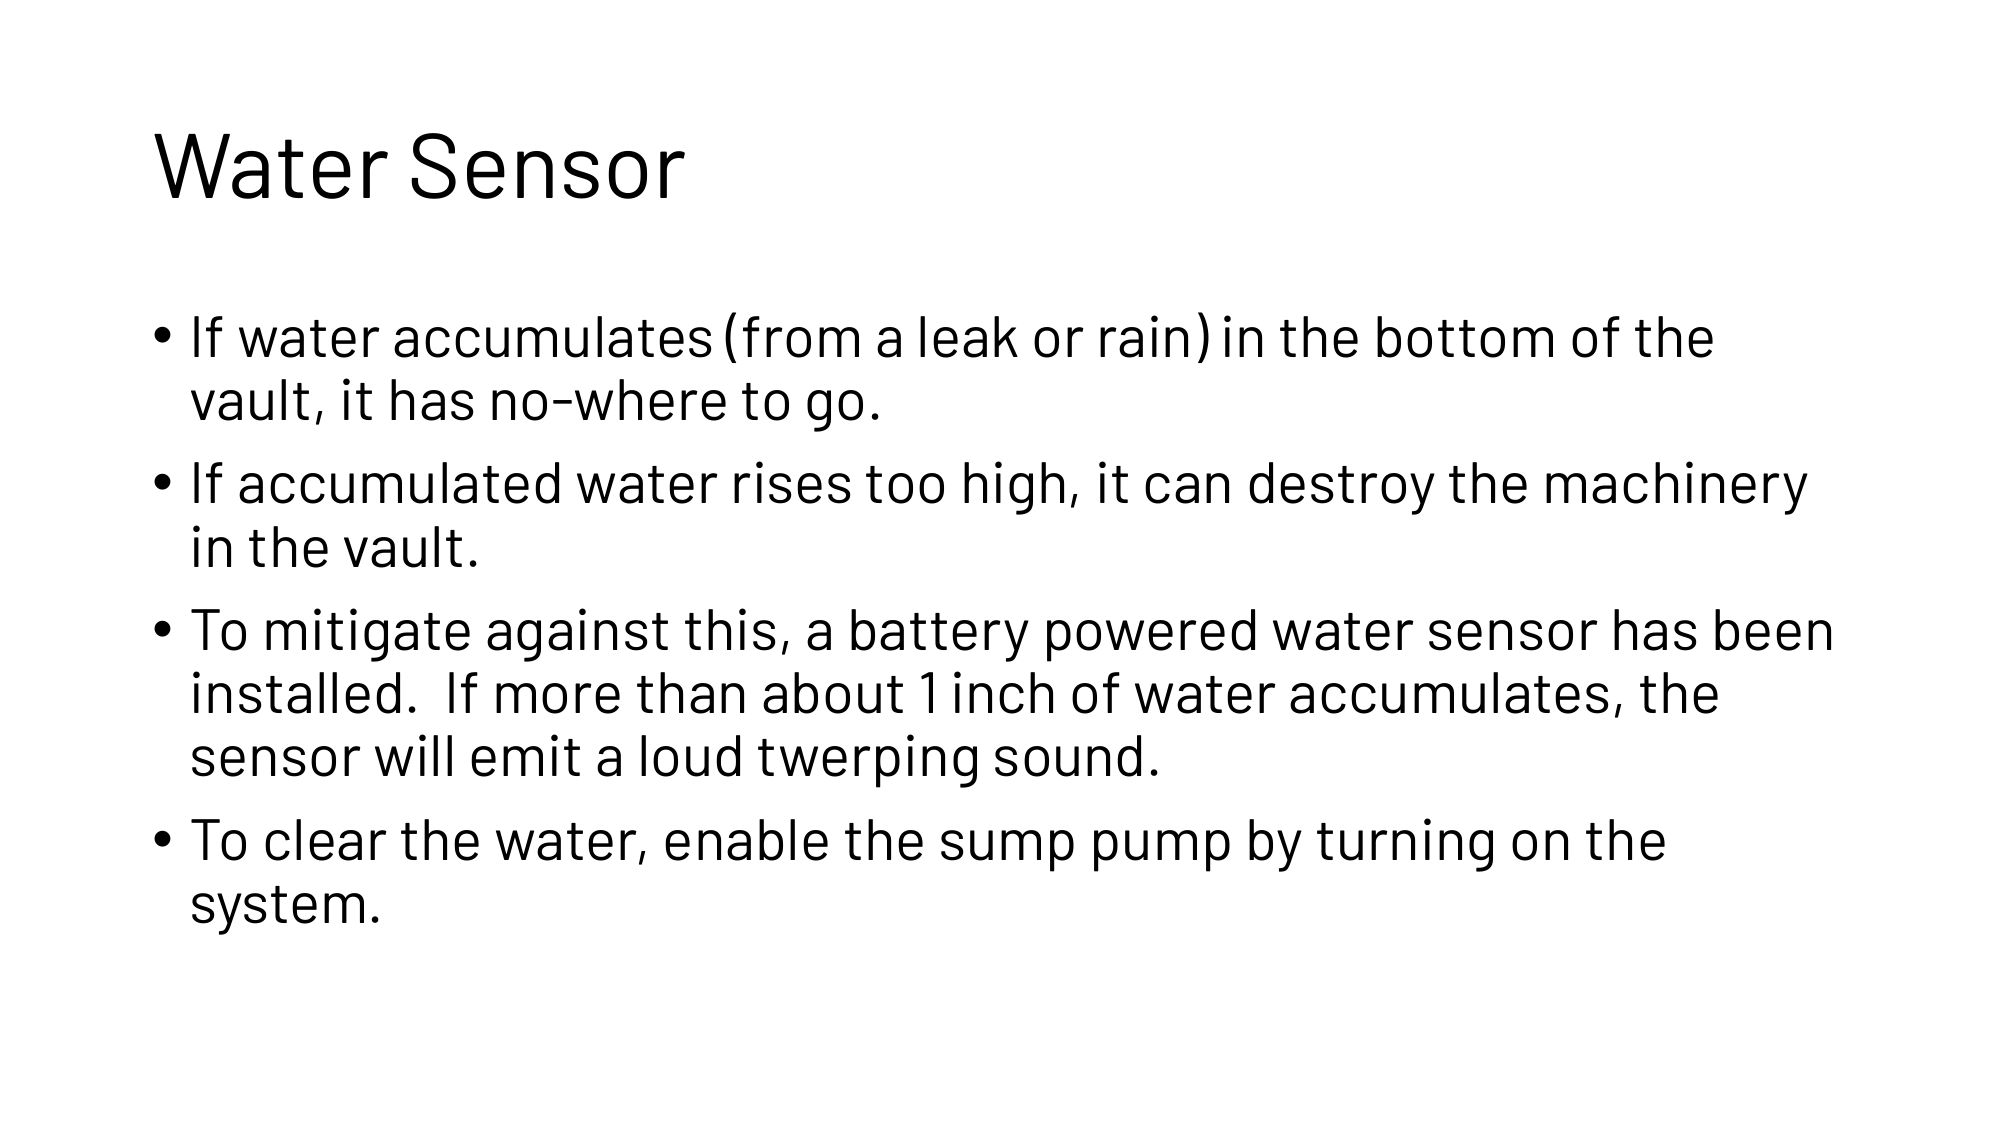

# Water Sensor
If water accumulates (from a leak or rain) in the bottom of the vault, it has no-where to go.
If accumulated water rises too high, it can destroy the machinery in the vault.
To mitigate against this, a battery powered water sensor has been installed.  If more than about 1 inch of water accumulates, the sensor will emit a loud twerping sound.
To clear the water, enable the sump pump by turning on the system.